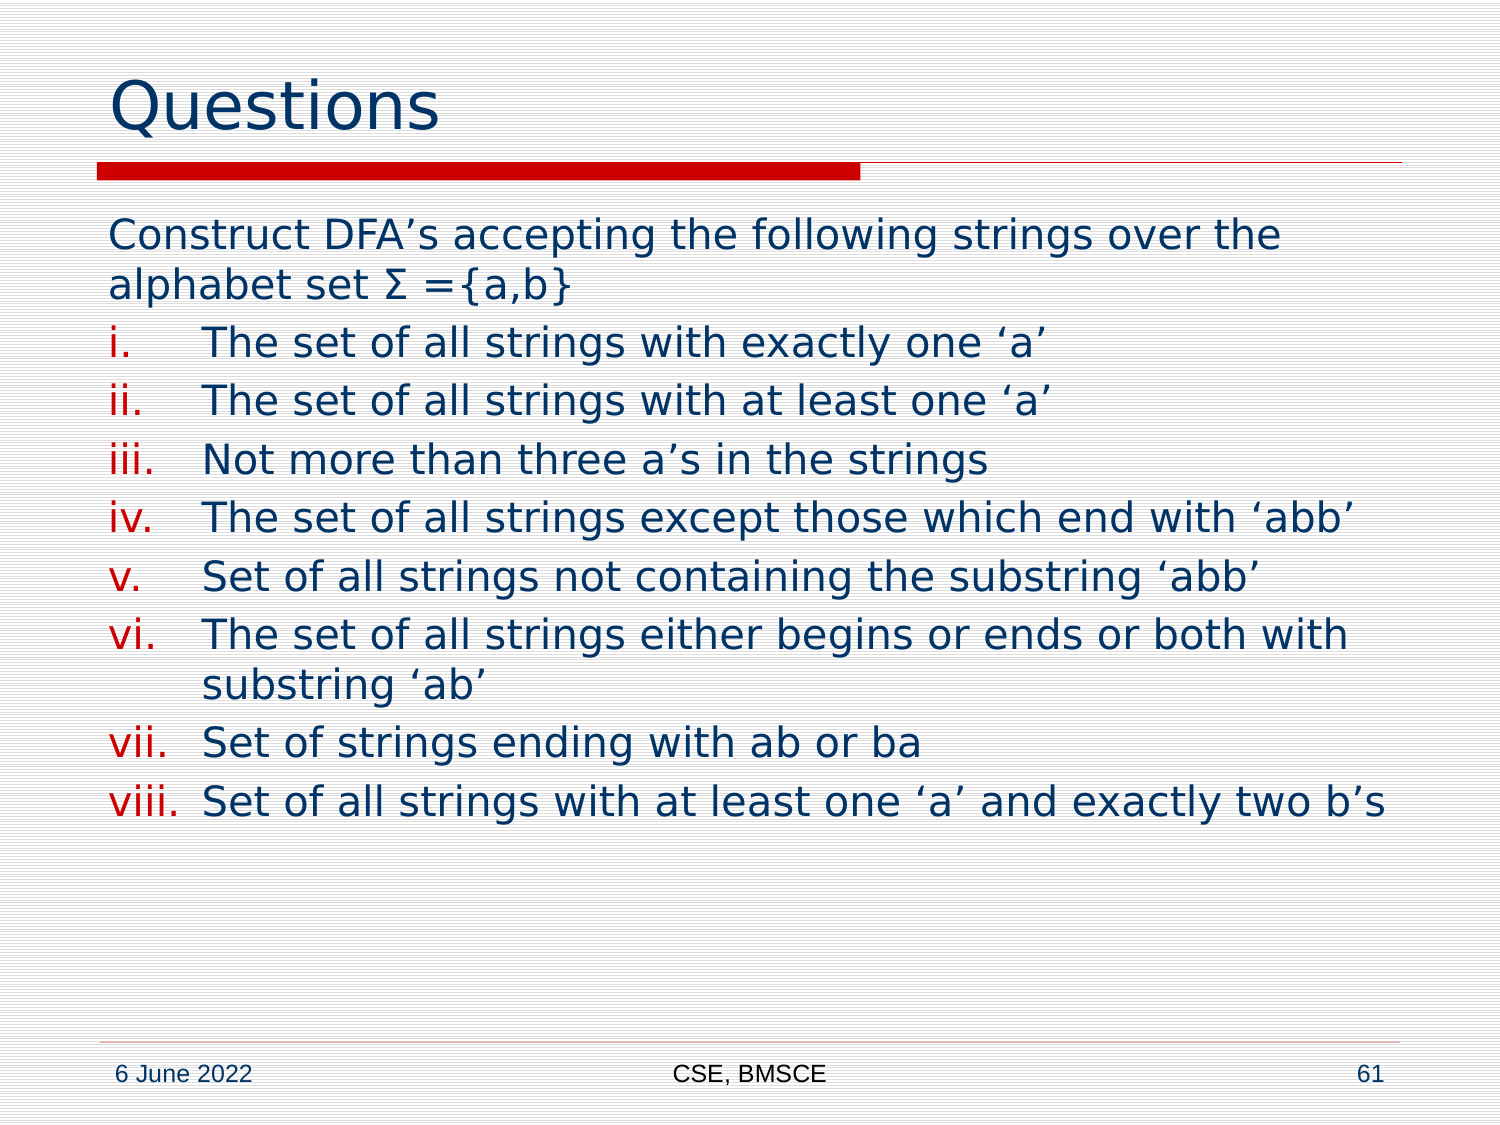

# Questions
Construct DFA’s accepting the following strings over the alphabet set Σ ={a,b}
The set of all strings with exactly one ‘a’
The set of all strings with at least one ‘a’
Not more than three a’s in the strings
The set of all strings except those which end with ‘abb’
Set of all strings not containing the substring ‘abb’
The set of all strings either begins or ends or both with substring ‘ab’
Set of strings ending with ab or ba
Set of all strings with at least one ‘a’ and exactly two b’s
CSE, BMSCE
61
6 June 2022